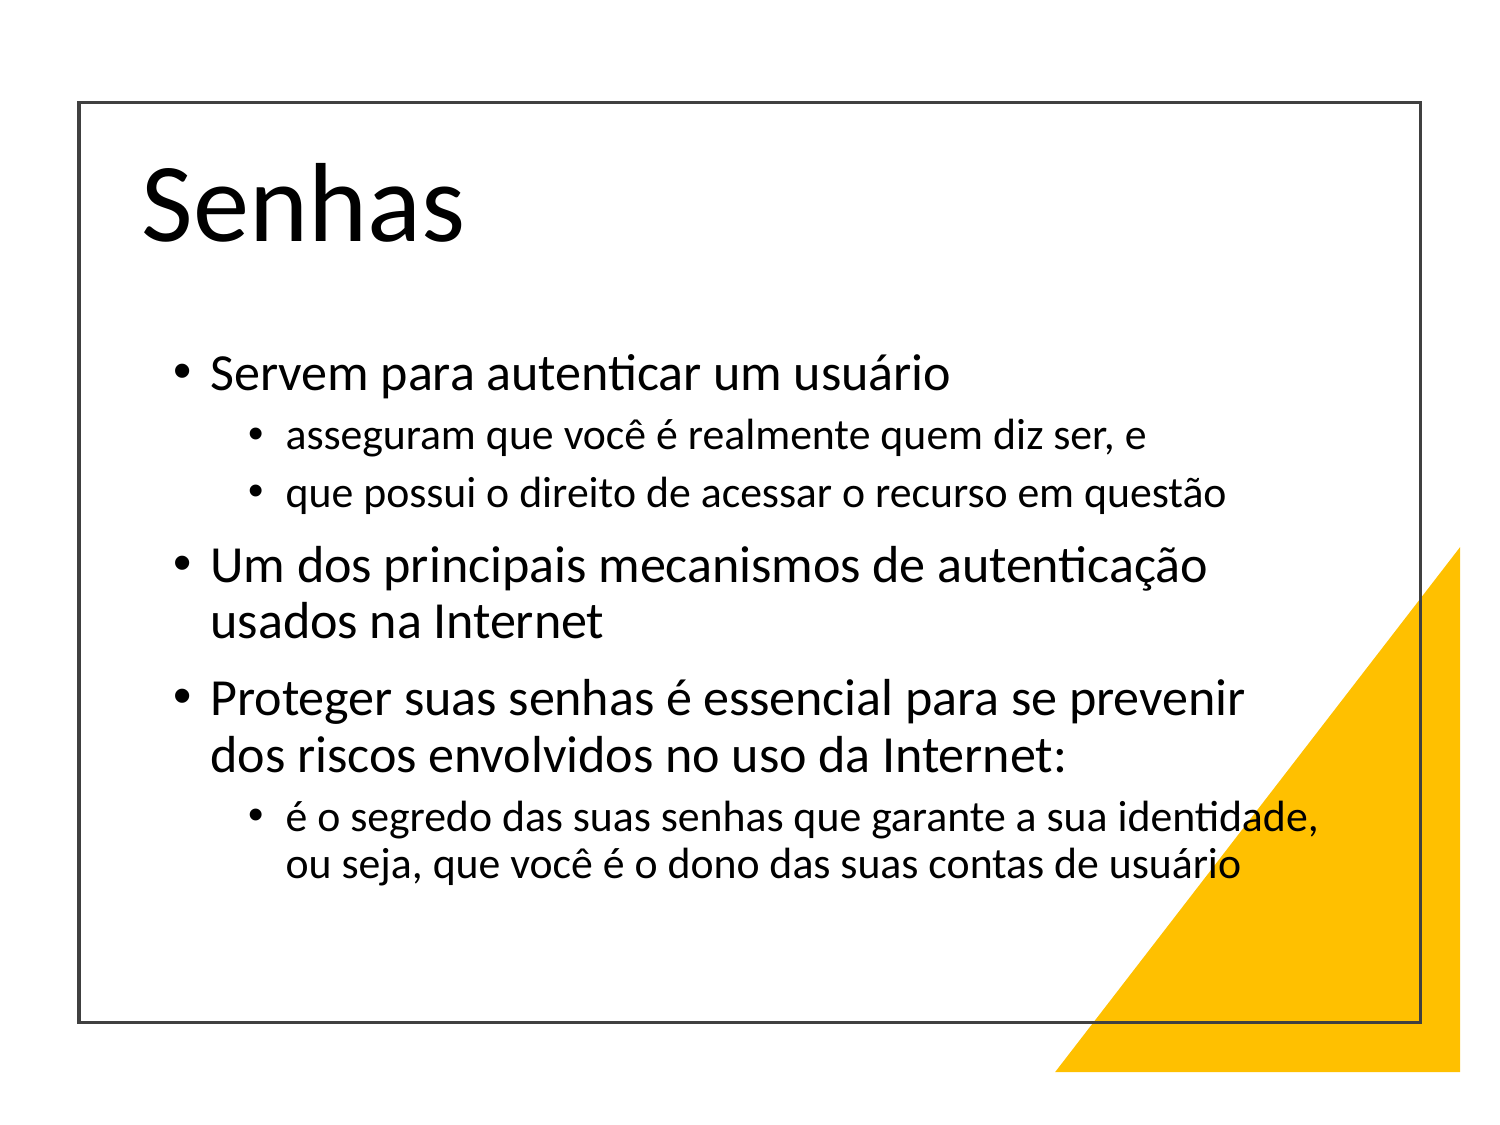

# Senhas

Servem para autenticar um usuário
asseguram que você é realmente quem diz ser, e
que possui o direito de acessar o recurso em questão
Um dos principais mecanismos de autenticação usados na Internet
Proteger suas senhas é essencial para se prevenir dos riscos envolvidos no uso da Internet:
é o segredo das suas senhas que garante a sua identidade, ou seja, que você é o dono das suas contas de usuário